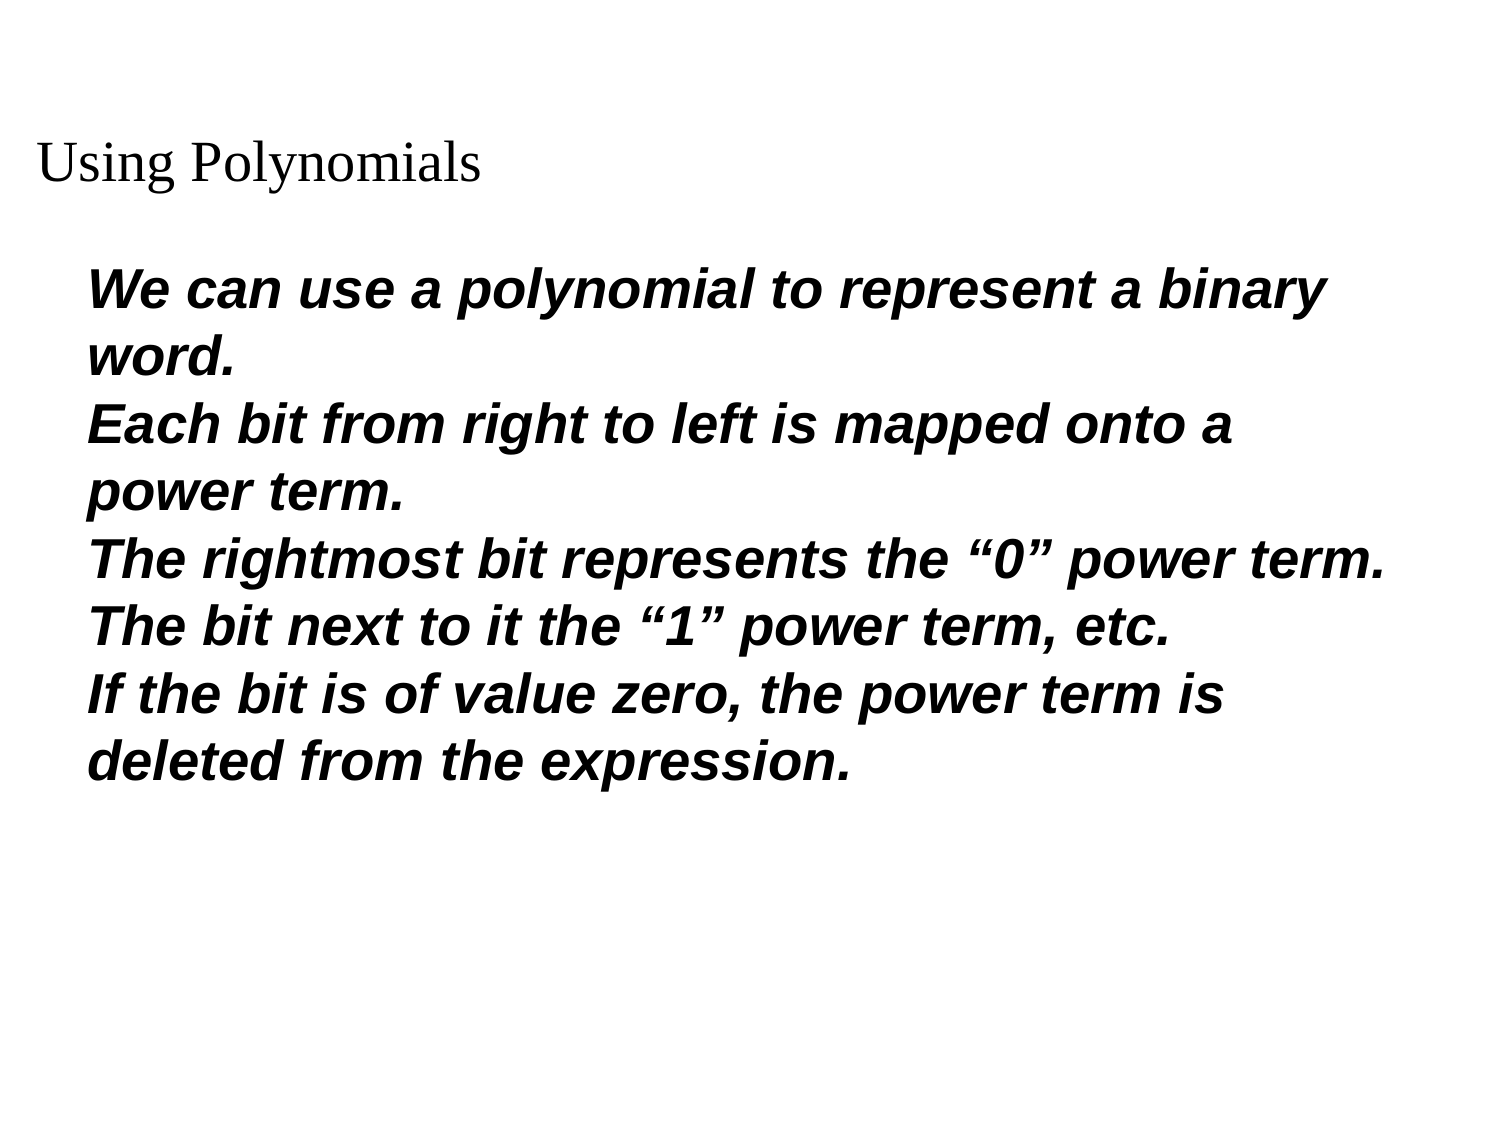

# Using Polynomials
We can use a polynomial to represent a binary word.
Each bit from right to left is mapped onto a power term.
The rightmost bit represents the “0” power term. The bit next to it the “1” power term, etc.
If the bit is of value zero, the power term is deleted from the expression.